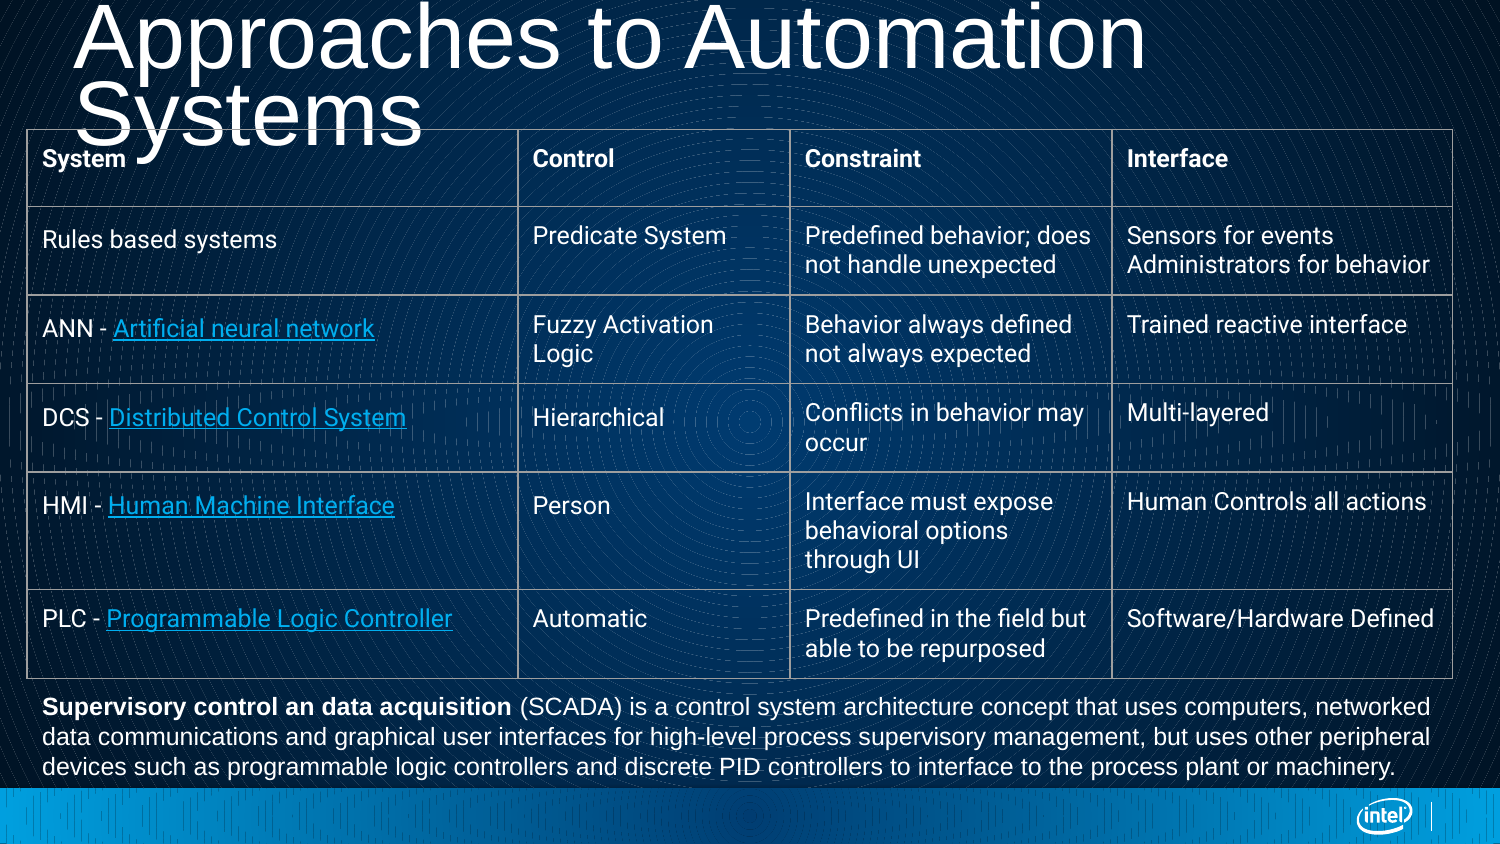

# Approaches to Automation Systems
| System | Control | Constraint | Interface |
| --- | --- | --- | --- |
| Rules based systems | Predicate System | Predefined behavior; does not handle unexpected | Sensors for events Administrators for behavior |
| ANN - Artificial neural network | Fuzzy Activation Logic | Behavior always defined not always expected | Trained reactive interface |
| DCS - Distributed Control System | Hierarchical | Conflicts in behavior may occur | Multi-layered |
| HMI - Human Machine Interface | Person | Interface must expose behavioral options through UI | Human Controls all actions |
| PLC - Programmable Logic Controller | Automatic | Predefined in the field but able to be repurposed | Software/Hardware Defined |
Supervisory control an data acquisition (SCADA) is a control system architecture concept that uses computers, networked data communications and graphical user interfaces for high-level process supervisory management, but uses other peripheral devices such as programmable logic controllers and discrete PID controllers to interface to the process plant or machinery.